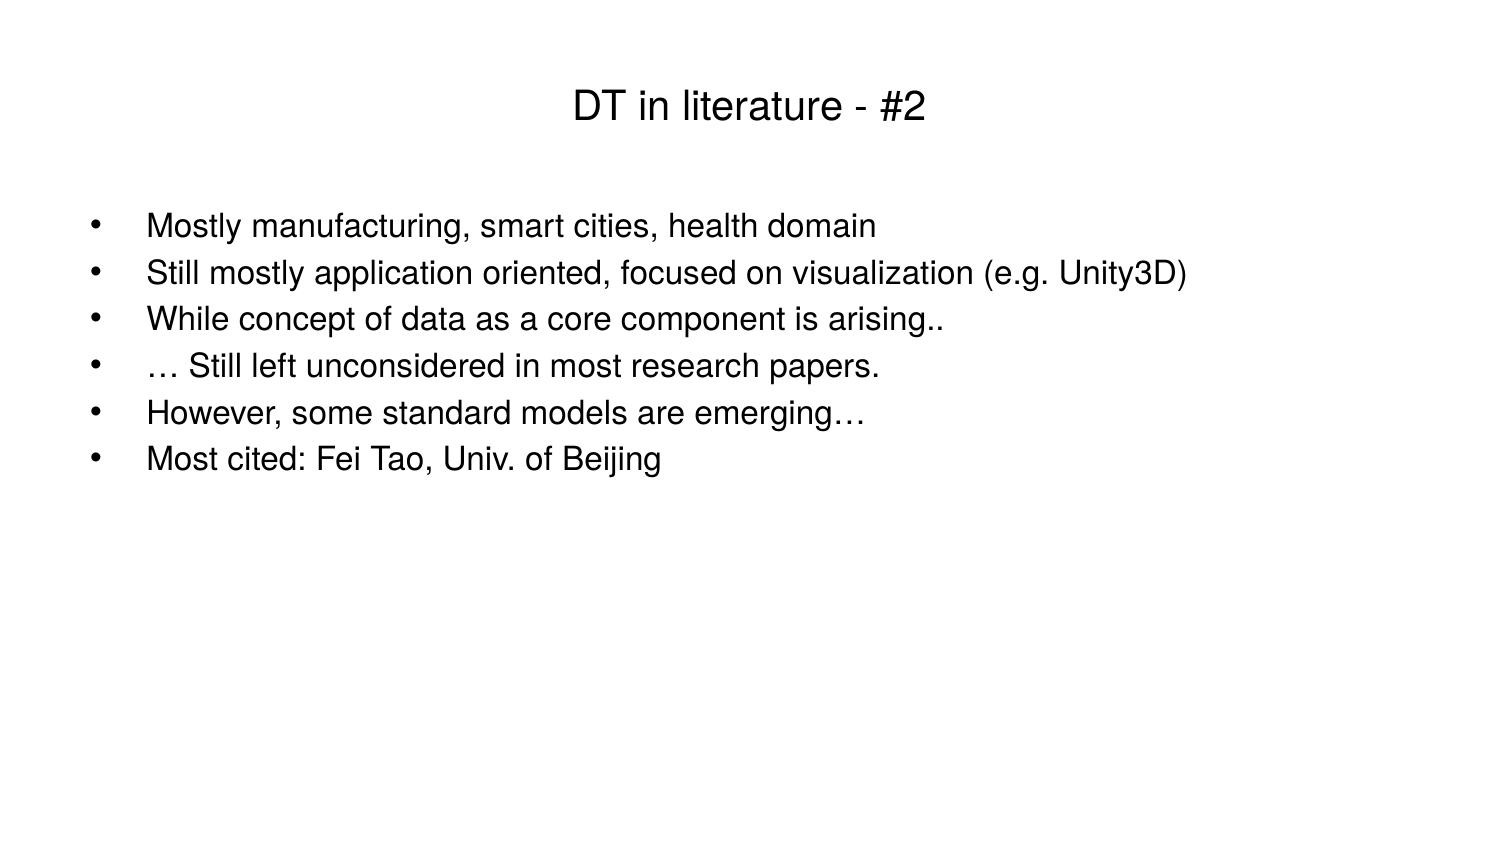

# DT in literature - #2
Mostly manufacturing, smart cities, health domain
Still mostly application oriented, focused on visualization (e.g. Unity3D)
While concept of data as a core component is arising..
… Still left unconsidered in most research papers.
However, some standard models are emerging…
Most cited: Fei Tao, Univ. of Beijing